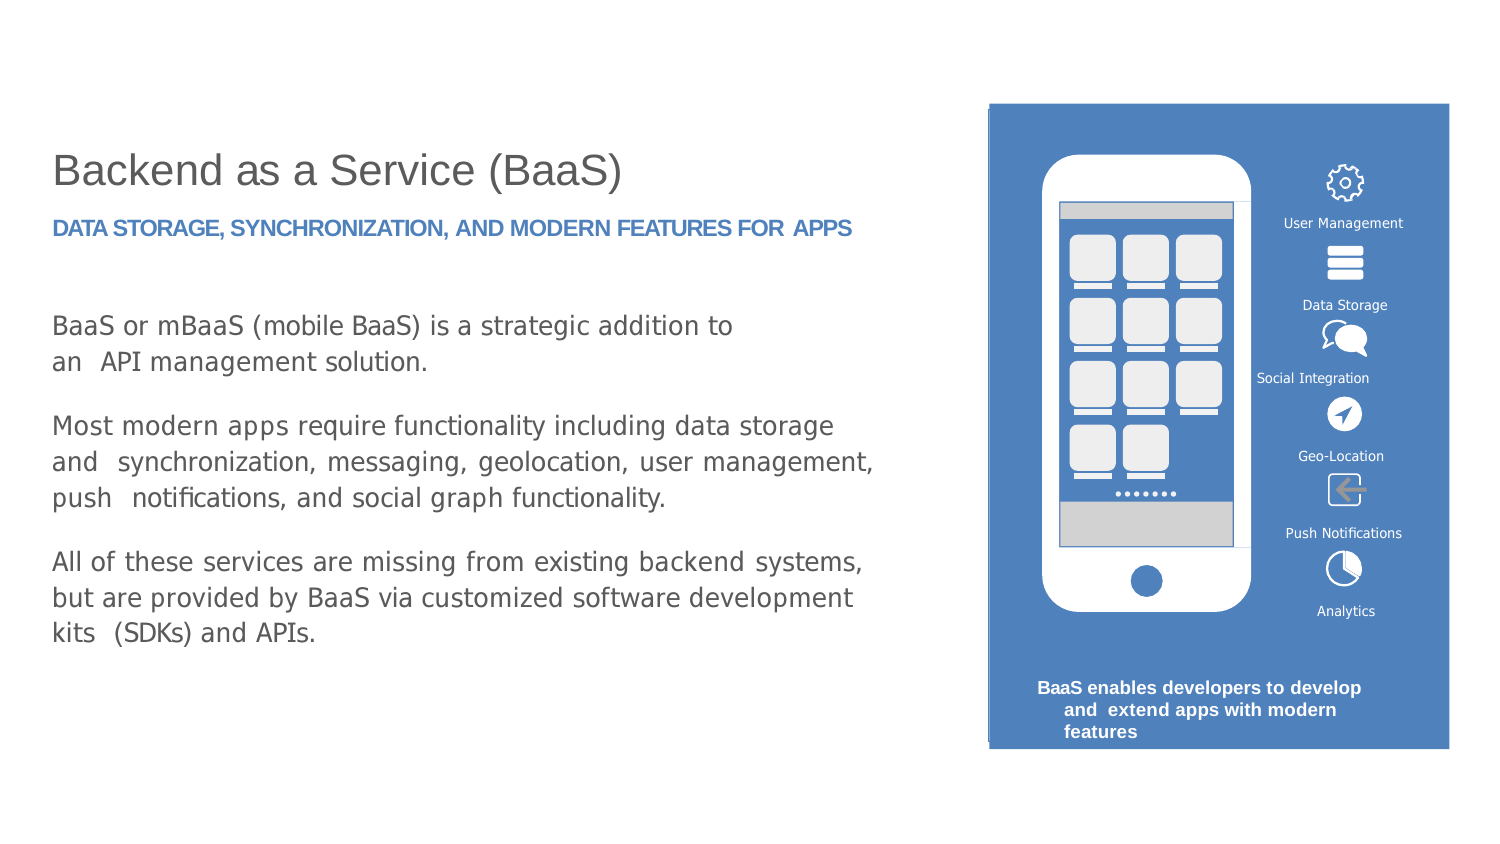

User Management

Data Storage

Social Integration
Geo-Location  Push Notifications  Analytics

BaaS enables developers to develop and  extend apps with modern features
Backend as a Service (BaaS)
DATA STORAGE, SYNCHRONIZATION, AND MODERN FEATURES FOR APPS

BaaS or mBaaS (mobile BaaS) is a strategic addition to an  API management solution.

Most modern apps require functionality including data storage and  synchronization, messaging, geolocation, user management, push  notifications, and social graph functionality.

All of these services are missing from existing backend systems,  but are provided by BaaS via customized software development kits  (SDKs) and APIs.